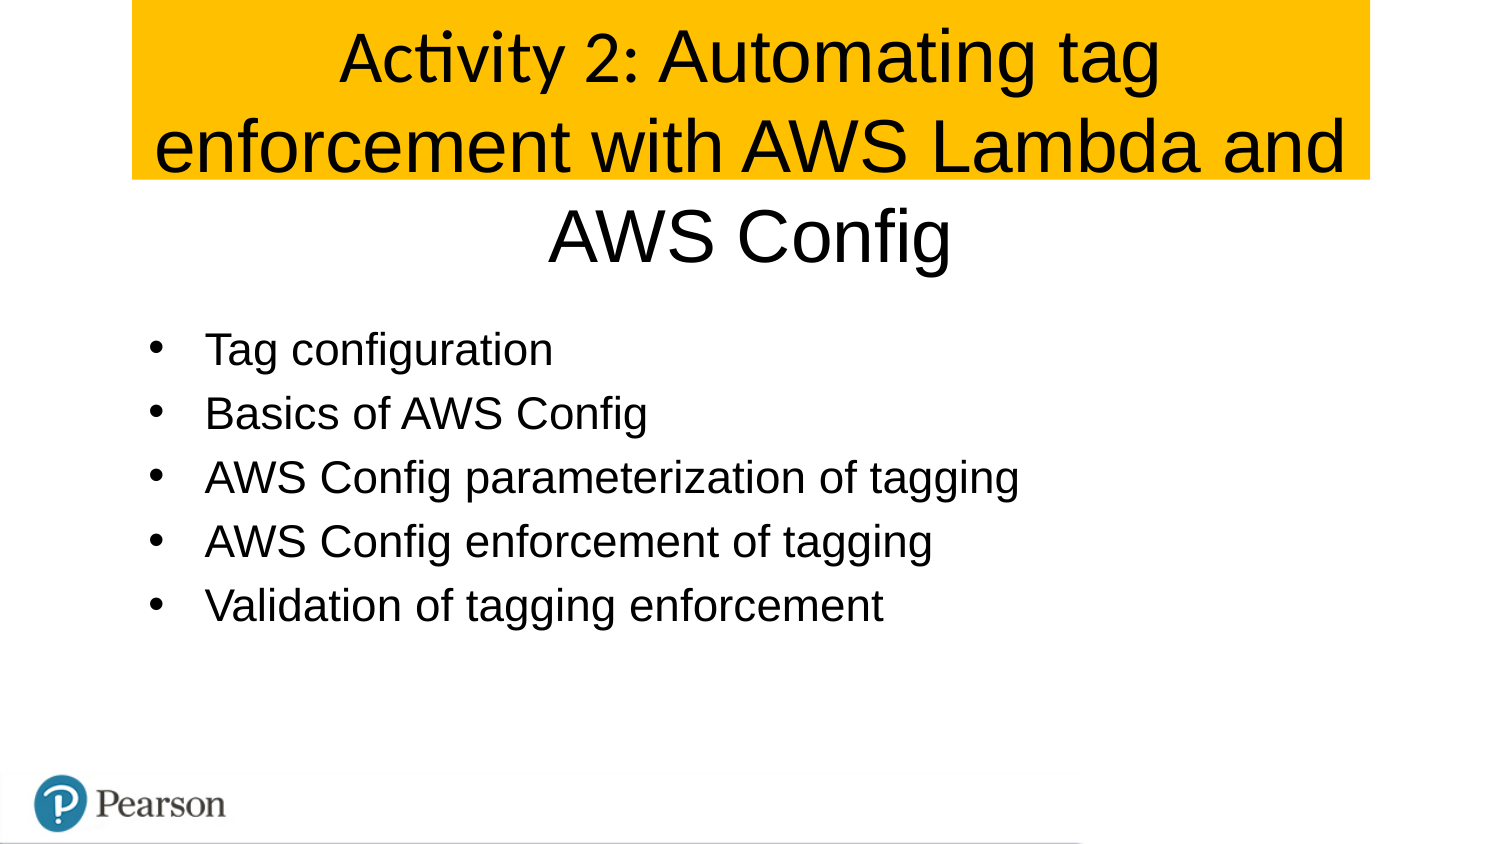

Activity 2: Automating tag enforcement with AWS Lambda and AWS Config

Tag configuration
Basics of AWS Config
AWS Config parameterization of tagging
AWS Config enforcement of tagging
Validation of tagging enforcement